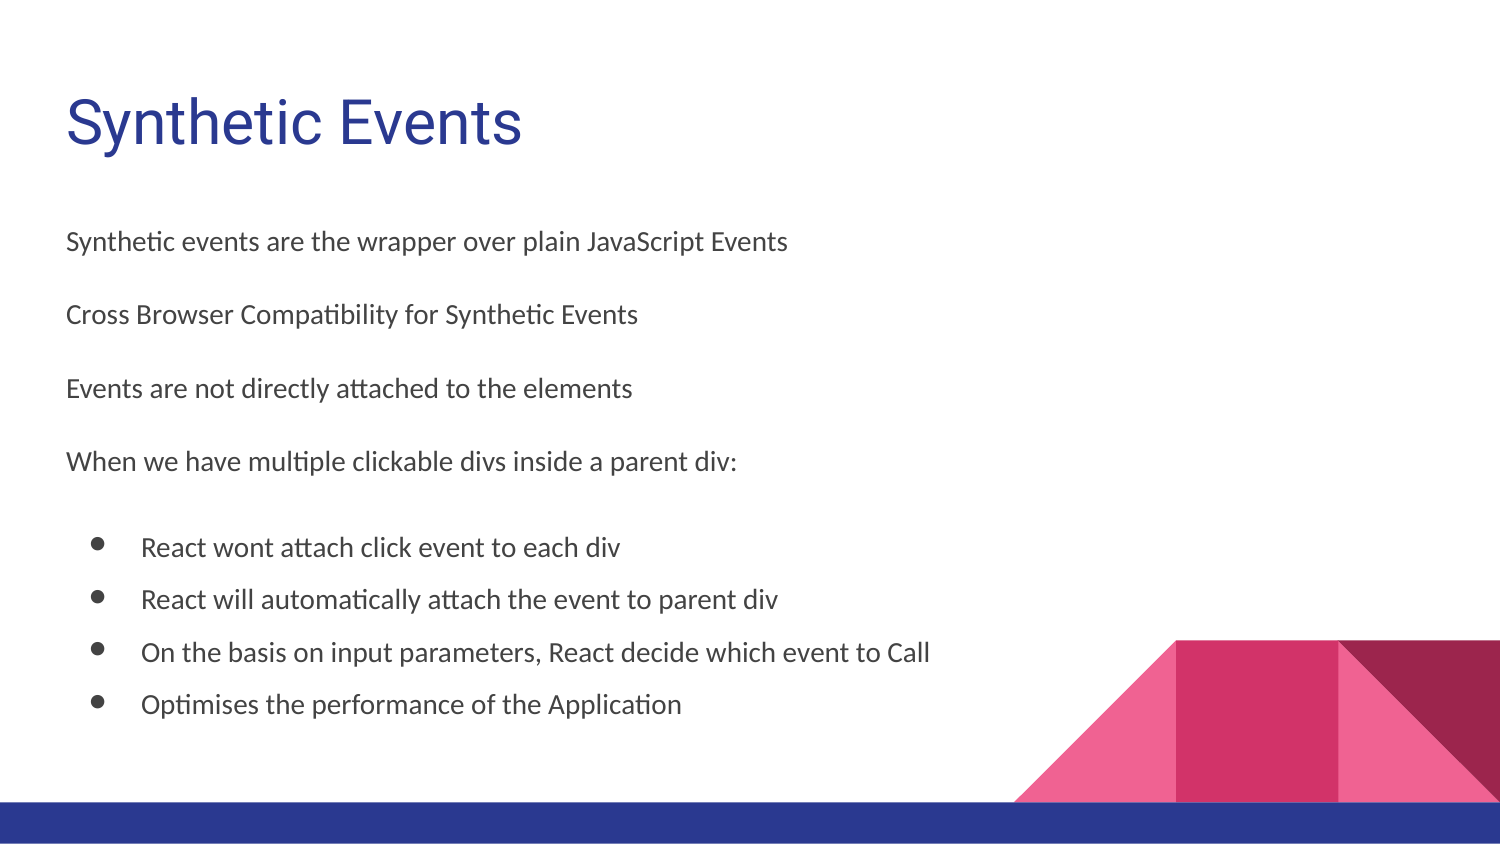

# Synthetic Events
Synthetic events are the wrapper over plain JavaScript Events
Cross Browser Compatibility for Synthetic Events
Events are not directly attached to the elements
When we have multiple clickable divs inside a parent div:
React wont attach click event to each div
React will automatically attach the event to parent div
On the basis on input parameters, React decide which event to Call
Optimises the performance of the Application